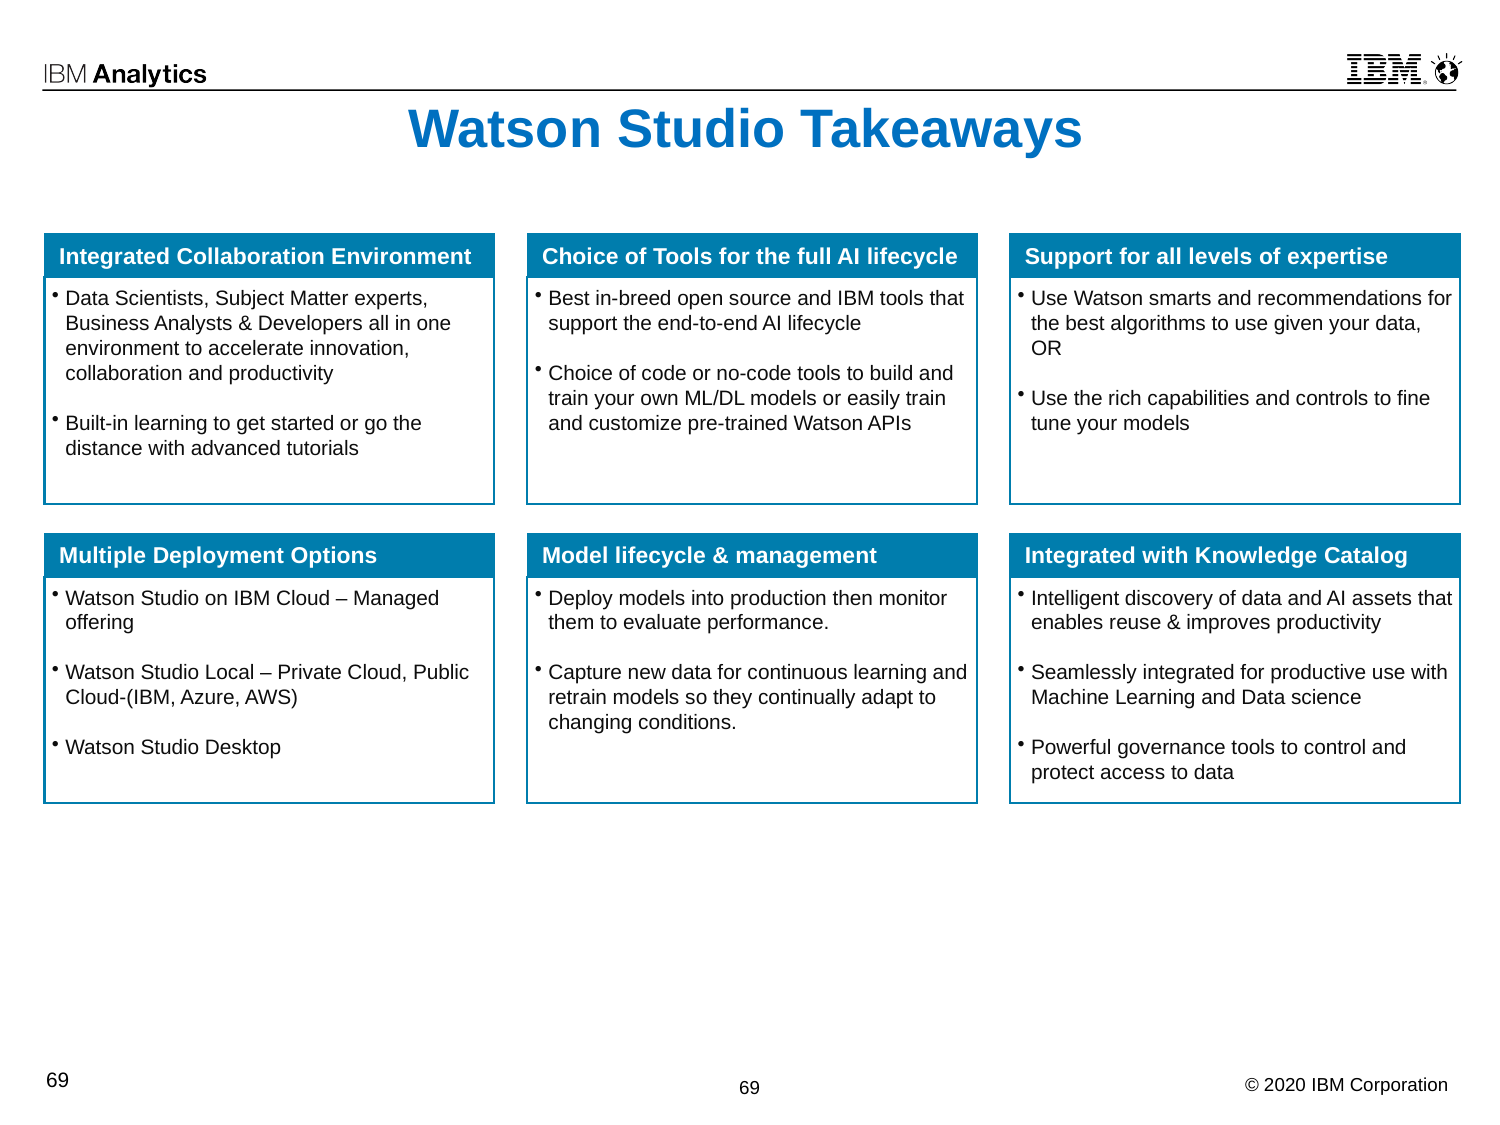

Watson Studio Takeaways
Integrated Collaboration Environment
Data Scientists, Subject Matter experts, Business Analysts & Developers all in one environment to accelerate innovation, collaboration and productivity

Built-in learning to get started or go the distance with advanced tutorials
Choice of Tools for the full AI lifecycle
Best in-breed open source and IBM tools that support the end-to-end AI lifecycle

Choice of code or no-code tools to build and train your own ML/DL models or easily train and customize pre-trained Watson APIs
Support for all levels of expertise
Use Watson smarts and recommendations for the best algorithms to use given your data, OR

Use the rich capabilities and controls to fine tune your models
Multiple Deployment Options
Watson Studio on IBM Cloud – Managed offering

Watson Studio Local – Private Cloud, Public Cloud-(IBM, Azure, AWS)

Watson Studio Desktop

Model lifecycle & management
Deploy models into production then monitor them to evaluate performance.

Capture new data for continuous learning and retrain models so they continually adapt to changing conditions.
Integrated with Knowledge Catalog
Intelligent discovery of data and AI assets that enables reuse & improves productivity

Seamlessly integrated for productive use with Machine Learning and Data science

Powerful governance tools to control and protect access to data

69